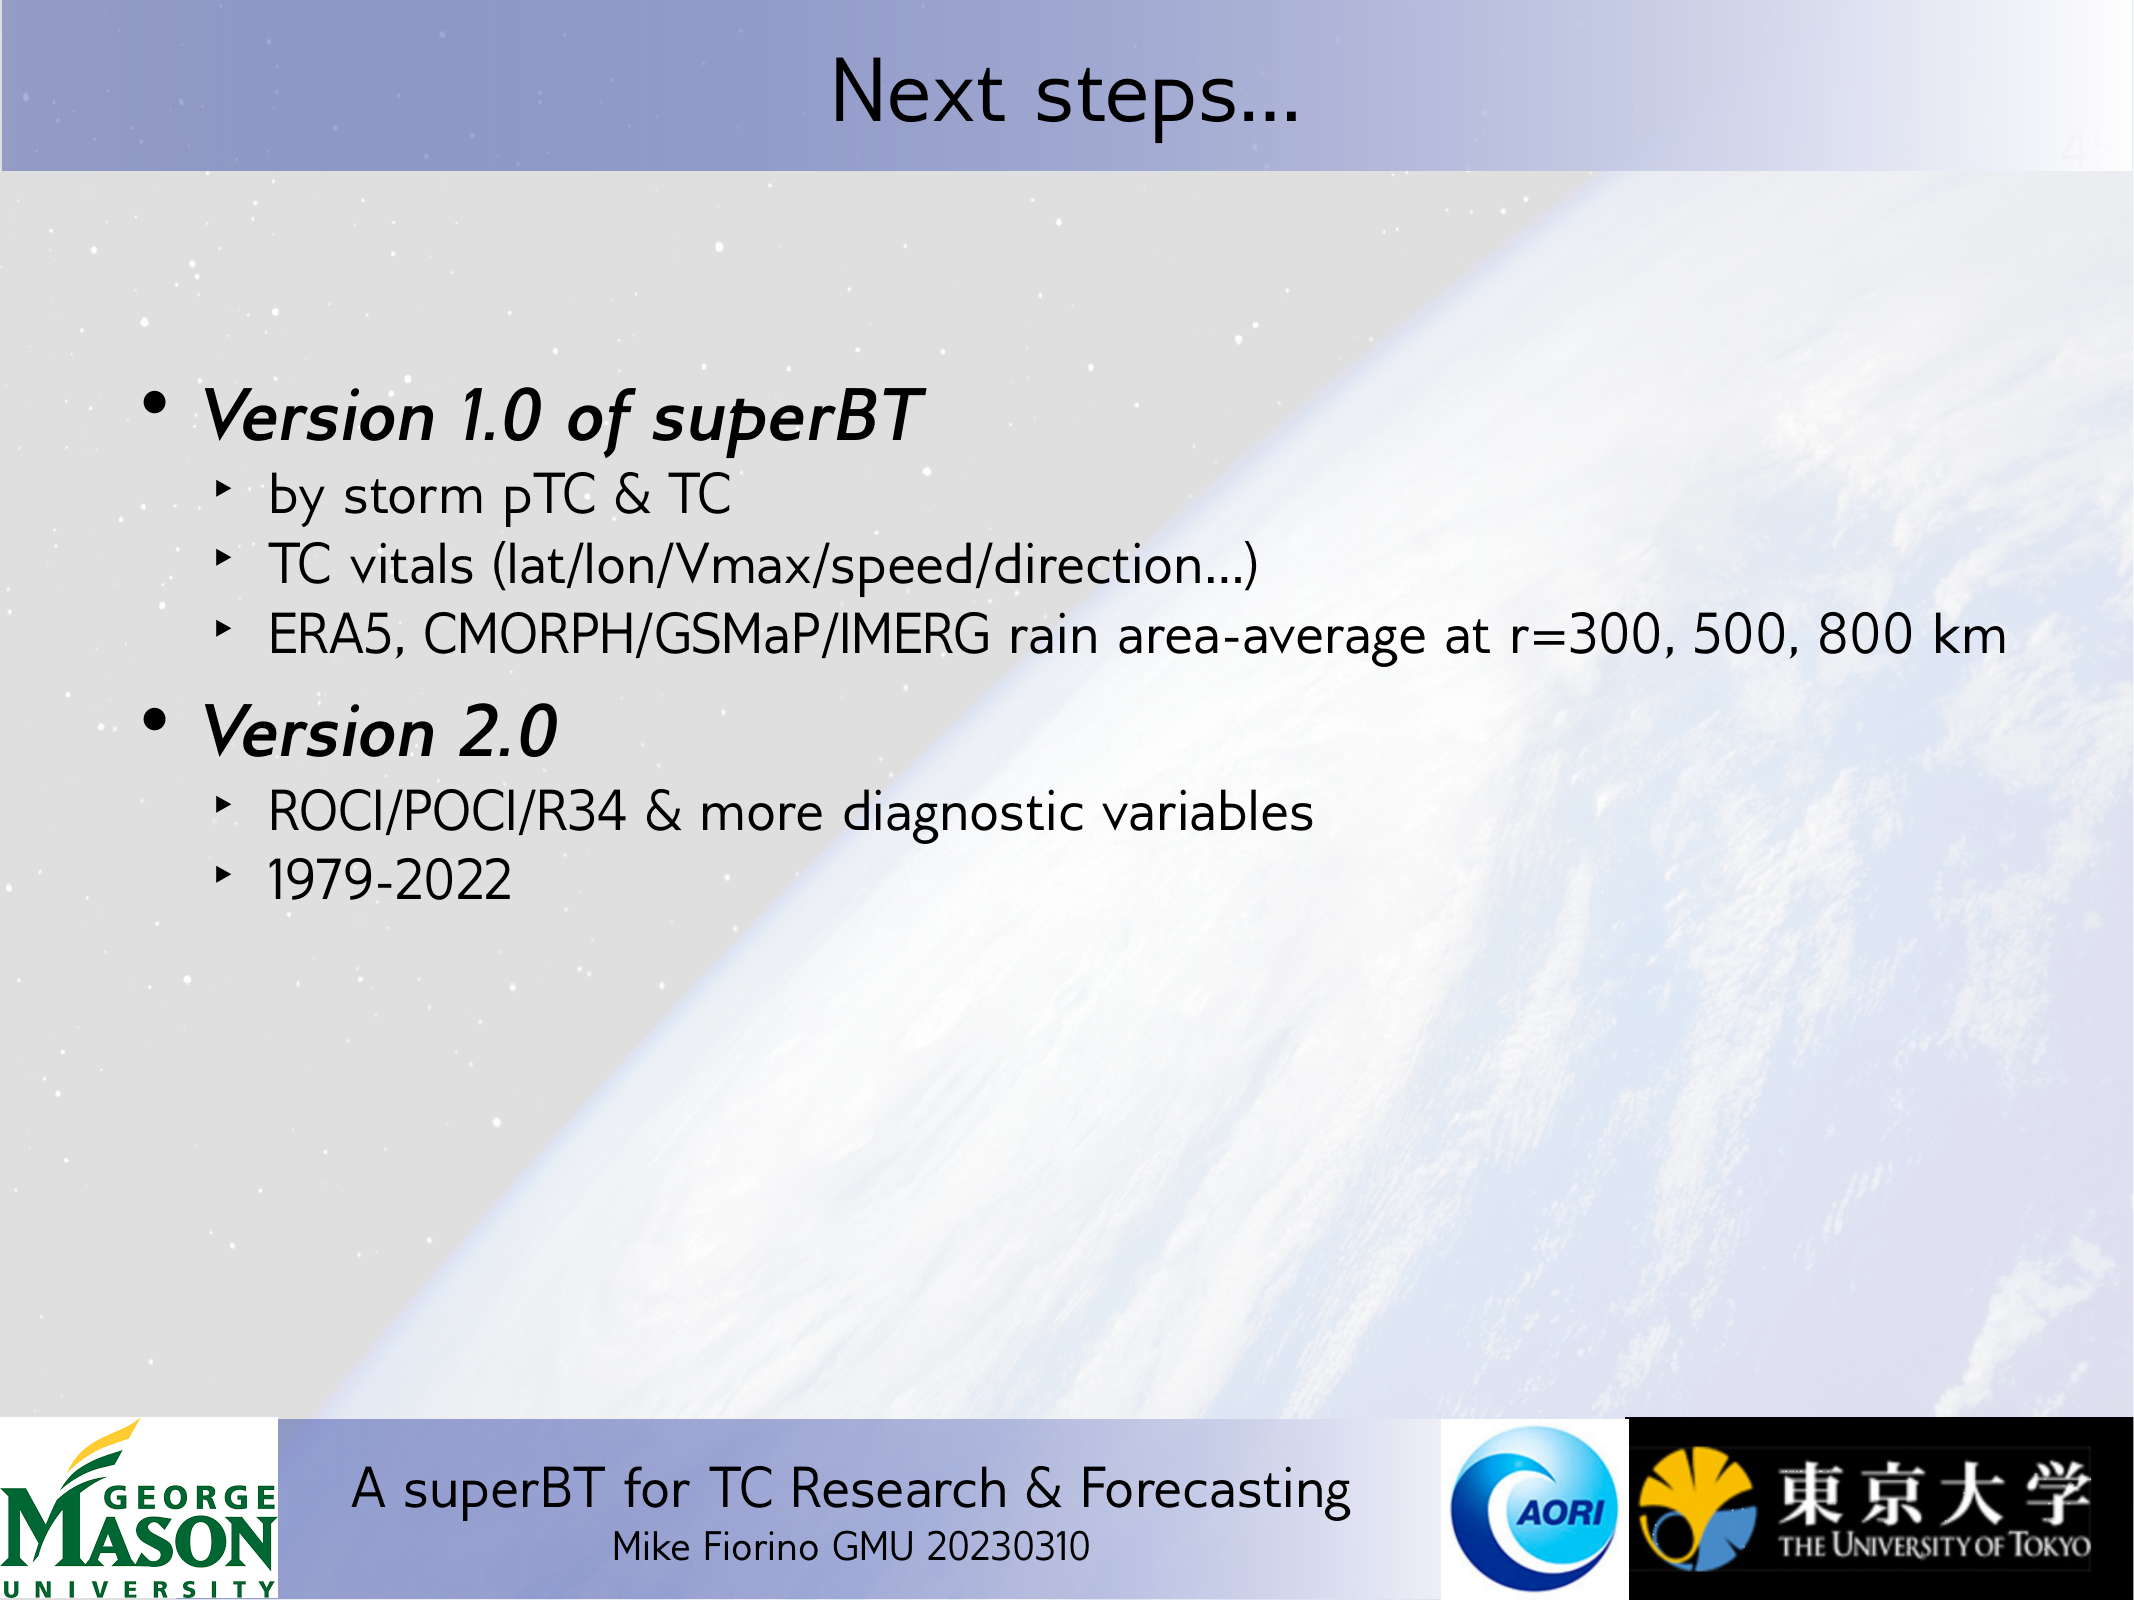

# Next steps…

Version 1.0 of superBT
by storm pTC & TC
TC vitals (lat/lon/Vmax/speed/direction…)
ERA5, CMORPH/GSMaP/IMERG rain area-average at r=300, 500, 800 km
Version 2.0
ROCI/POCI/R34 & more diagnostic variables
1979-2022